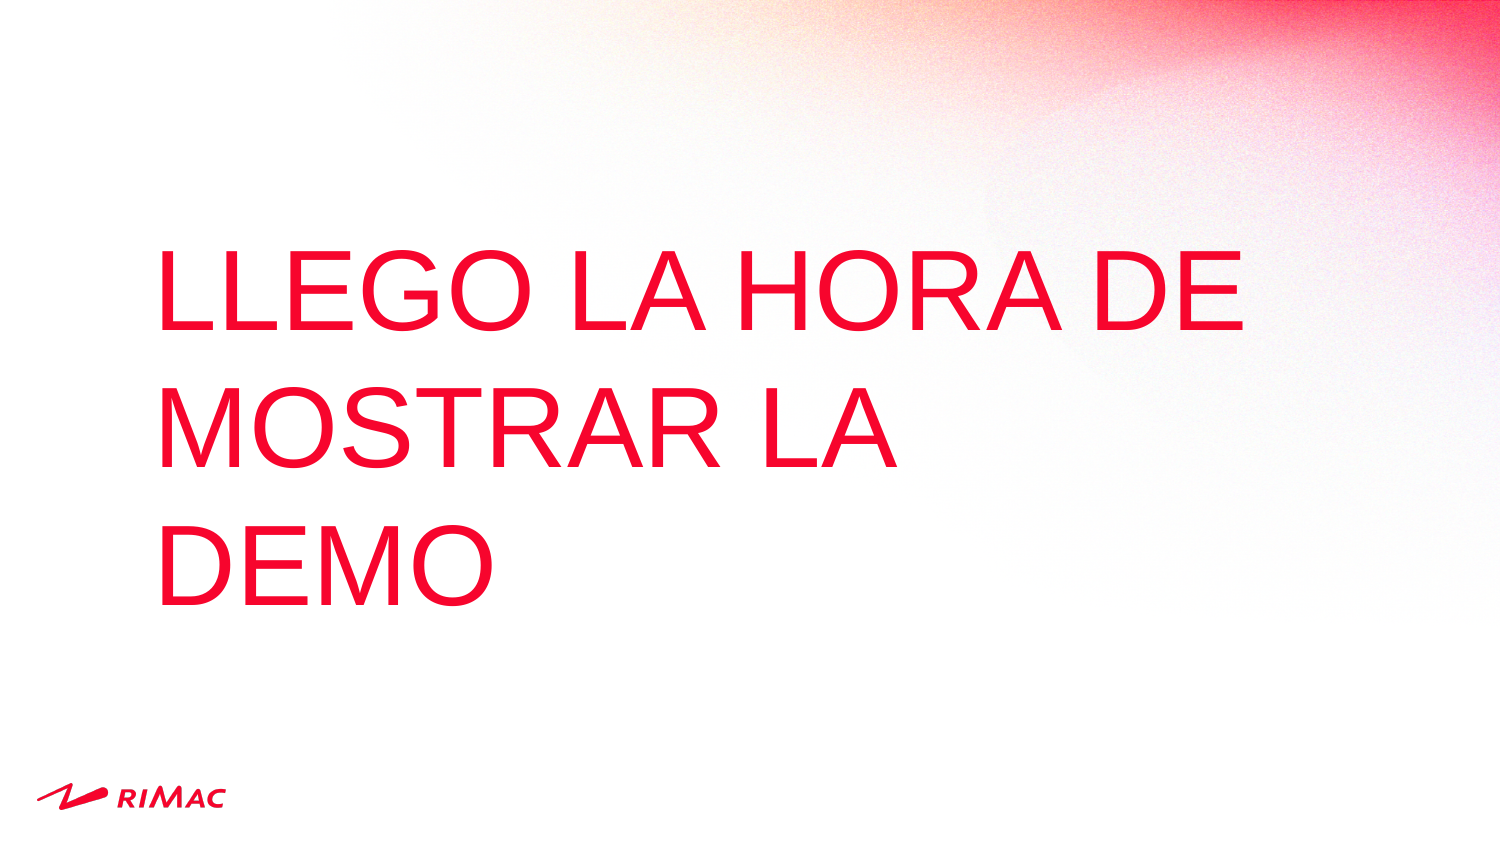

LLEGO LA HORA DE MOSTRAR LA DEMO